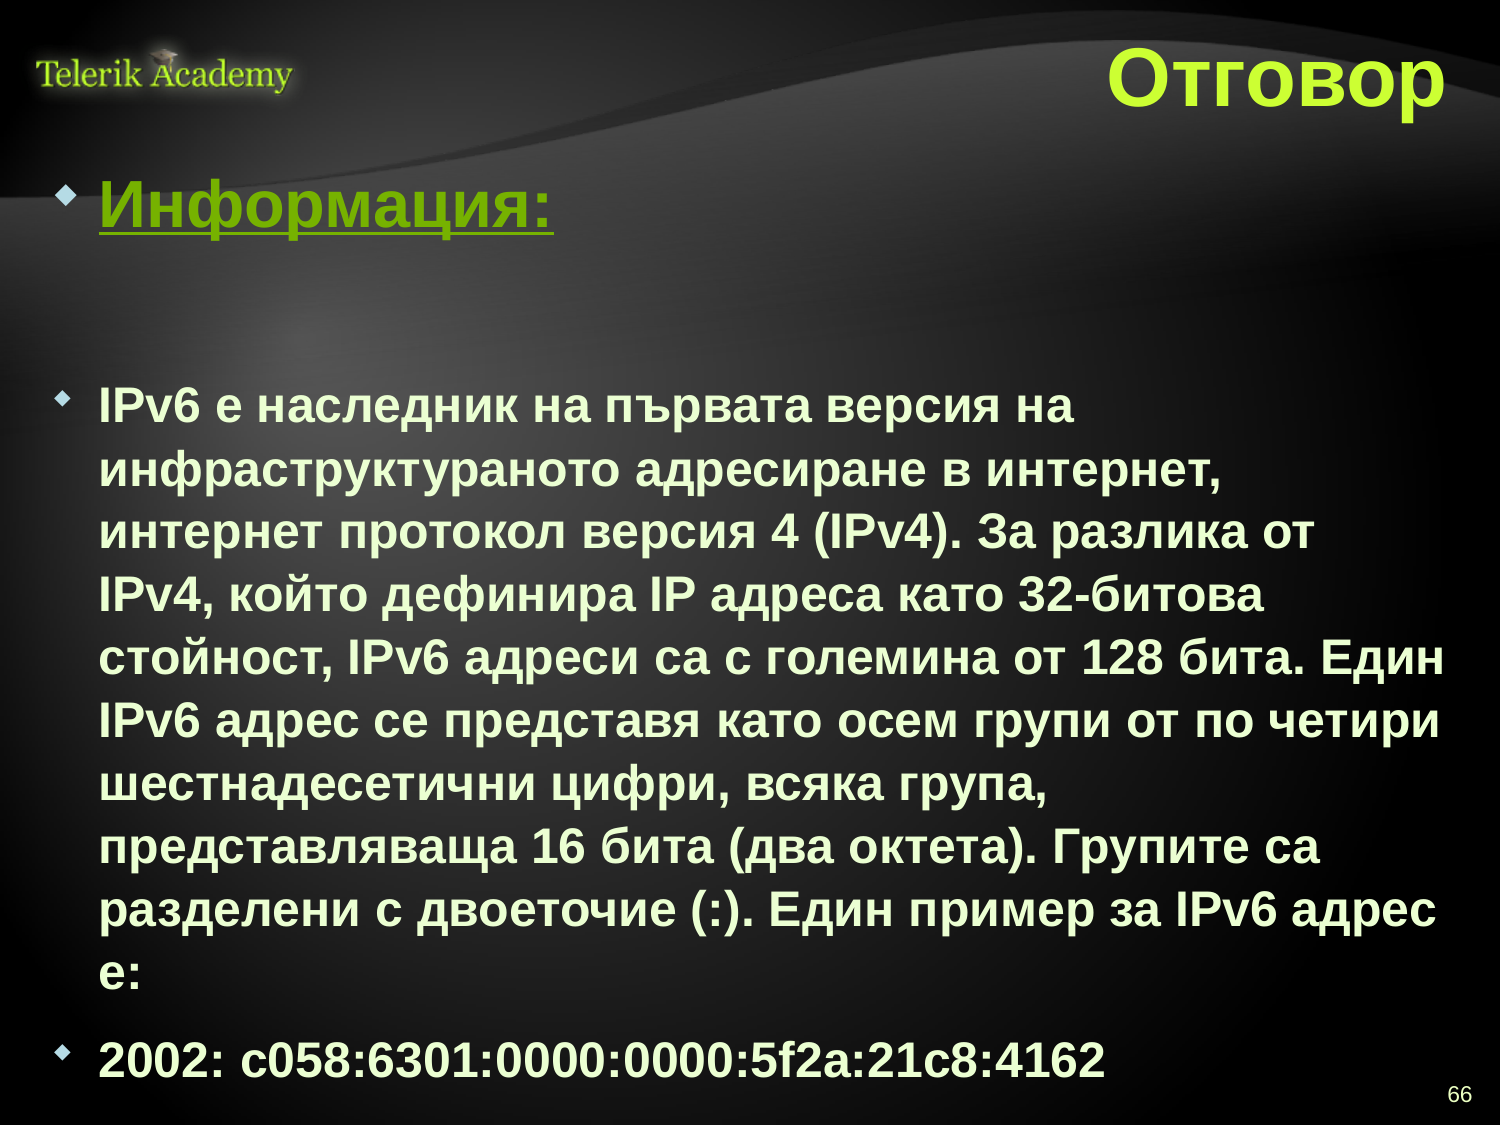

# Отговор
Информация:

IPv6 е наследник на първата версия на инфраструктураното адресиране в интернет, интернет протокол версия 4 (IPv4). За разлика от IPv4, който дефинира IP адреса като 32-битова стойност, IPv6 адреси са с големина от 128 бита. Един IPv6 адрес се представя като осем групи от по четири шестнадесетични цифри, всяка група, представляваща 16 бита (два октета). Групите са разделени с двоеточие (:). Един пример за IPv6 адрес е:
2002: c058:6301:0000:0000:5f2a:21c8:4162

66